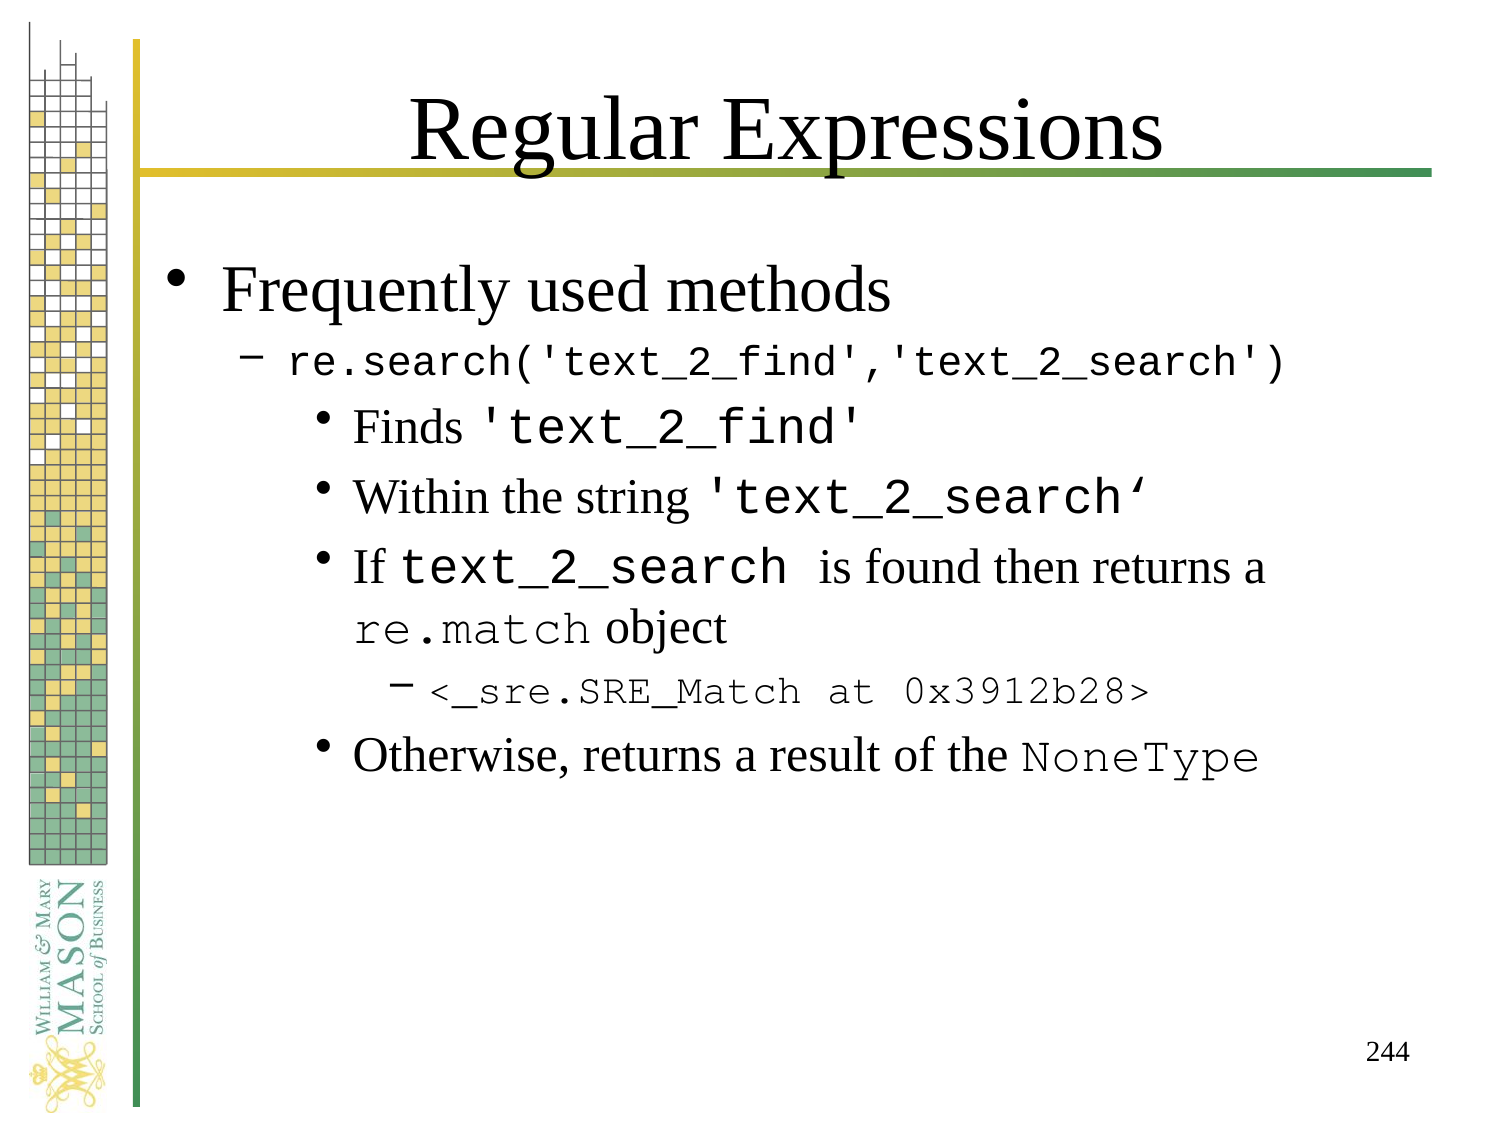

# Regular Expressions
Frequently used methods
re.search('text_2_find','text_2_search')
Finds 'text_2_find'
Within the string 'text_2_search‘
If text_2_search is found then returns a re.match object
<_sre.SRE_Match at 0x3912b28>
Otherwise, returns a result of the NoneType

244